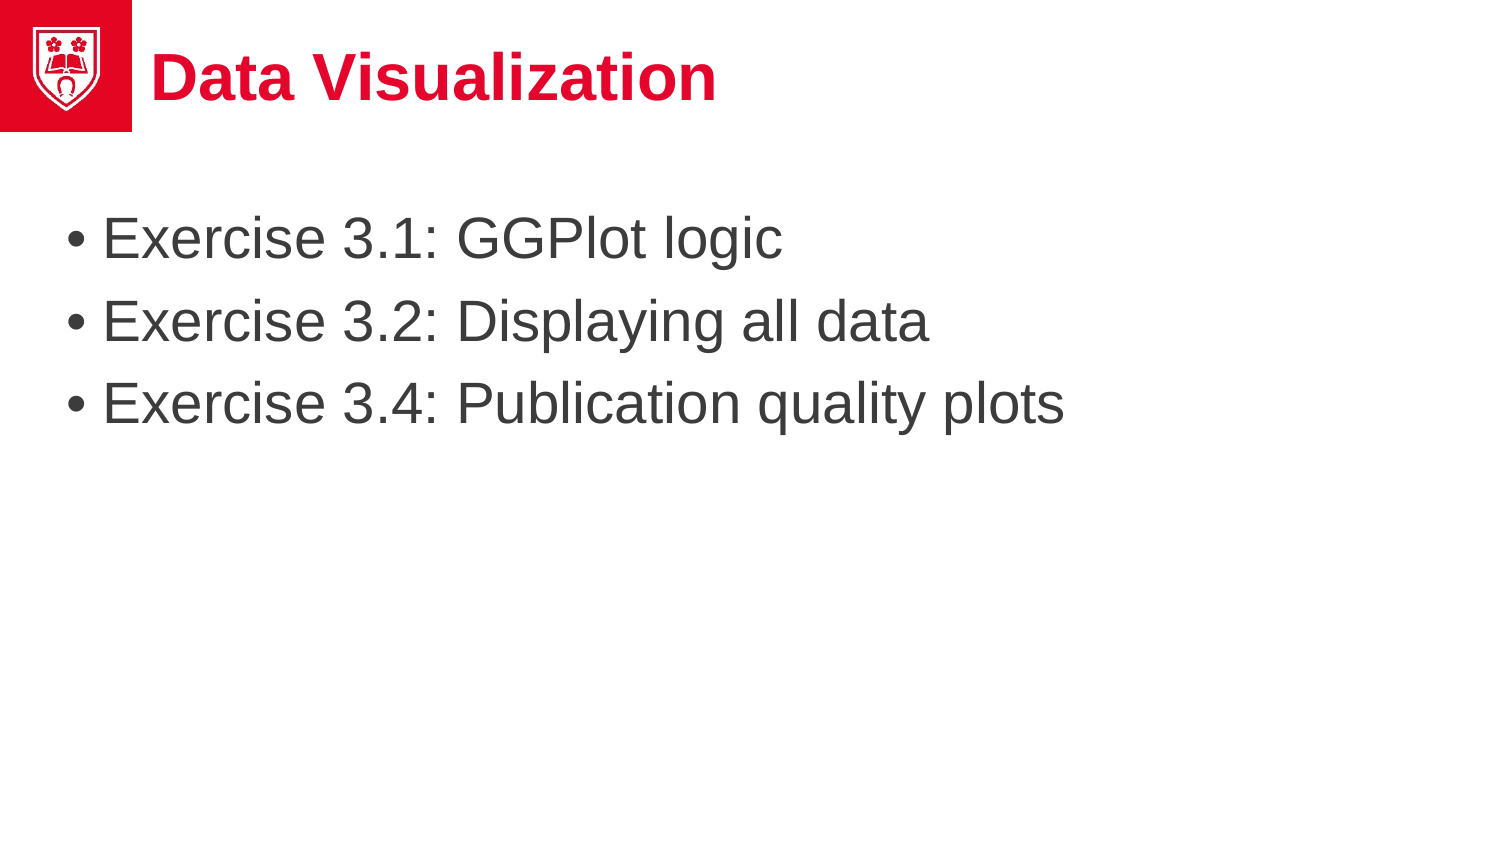

# Data Visualization
• Exercise 3.1: GGPlot logic
• Exercise 3.2: Displaying all data
• Exercise 3.4: Publication quality plots